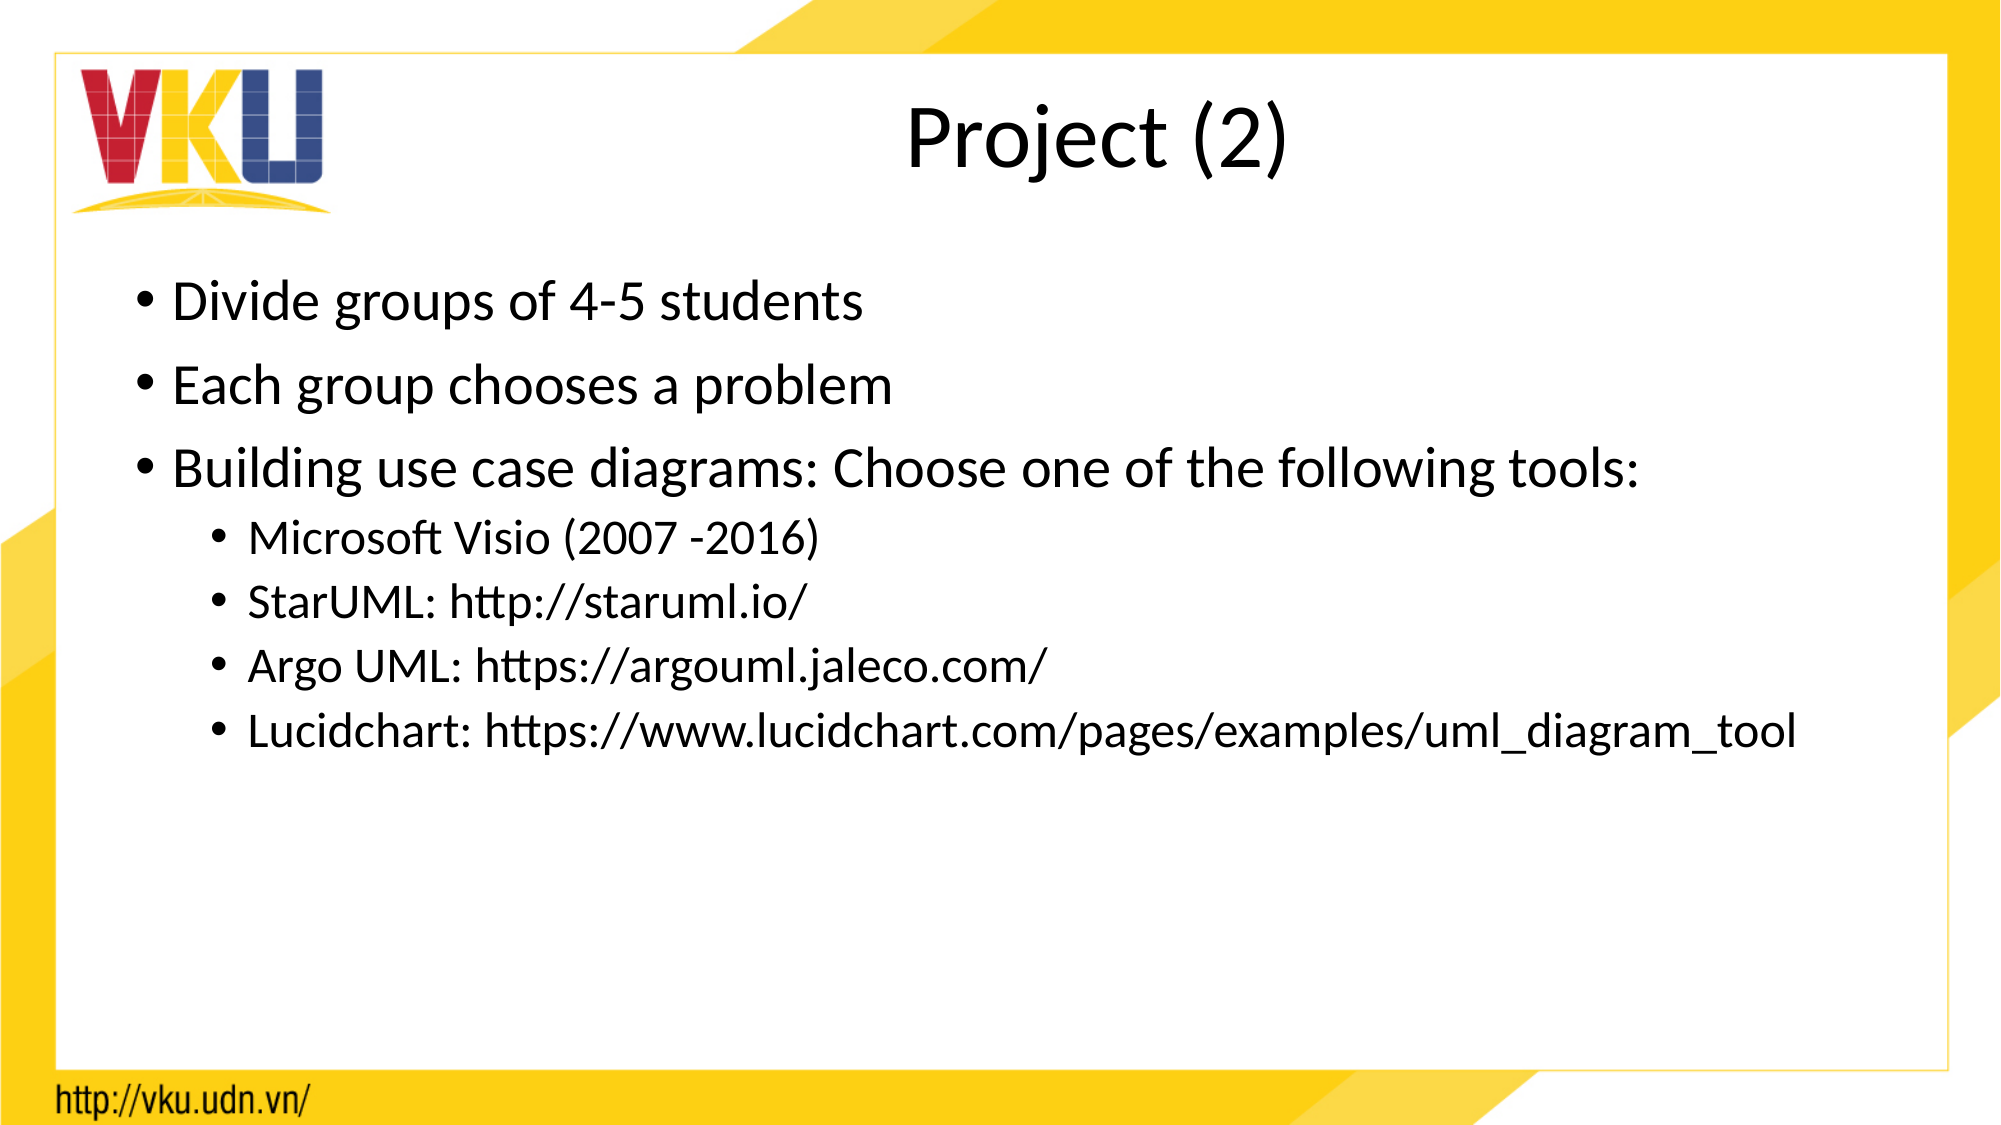

# Project (2)
Divide groups of 4-5 students
Each group chooses a problem
Building use case diagrams: Choose one of the following tools:
Microsoft Visio (2007 -2016)
StarUML: http://staruml.io/
Argo UML: https://argouml.jaleco.com/
Lucidchart: https://www.lucidchart.com/pages/examples/uml_diagram_tool